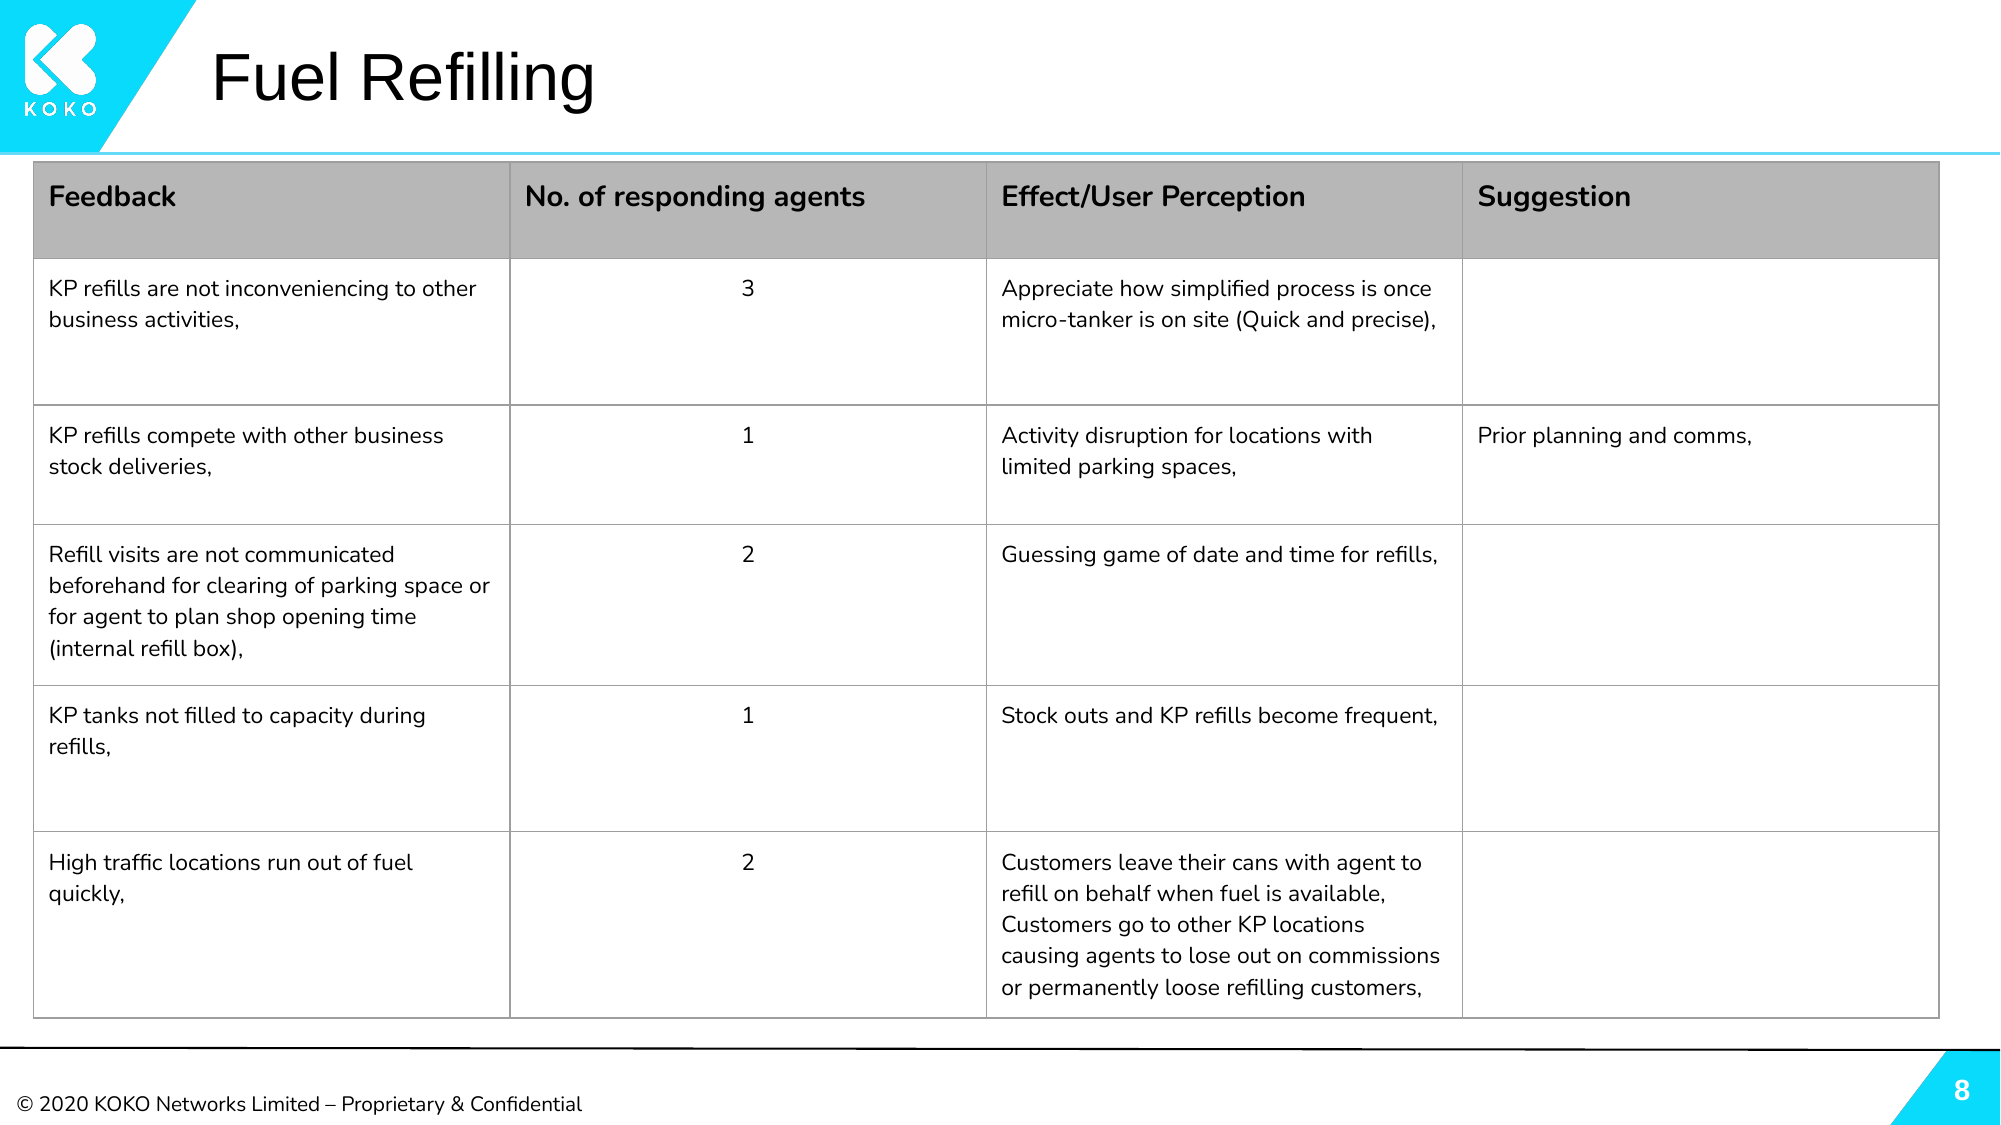

# Fuel Refilling
| Feedback | No. of responding agents | Effect/User Perception | Suggestion |
| --- | --- | --- | --- |
| KP refills are not inconveniencing to other business activities, | 3 | Appreciate how simplified process is once micro-tanker is on site (Quick and precise), |  |
| KP refills compete with other business stock deliveries, | 1 | Activity disruption for locations with limited parking spaces, | Prior planning and comms, |
| Refill visits are not communicated beforehand for clearing of parking space or for agent to plan shop opening time (internal refill box), | 2 | Guessing game of date and time for refills, |  |
| KP tanks not filled to capacity during refills, | 1 | Stock outs and KP refills become frequent, |  |
| High traffic locations run out of fuel quickly, | 2 | Customers leave their cans with agent to refill on behalf when fuel is available, Customers go to other KP locations causing agents to lose out on commissions or permanently loose refilling customers, |  |
8